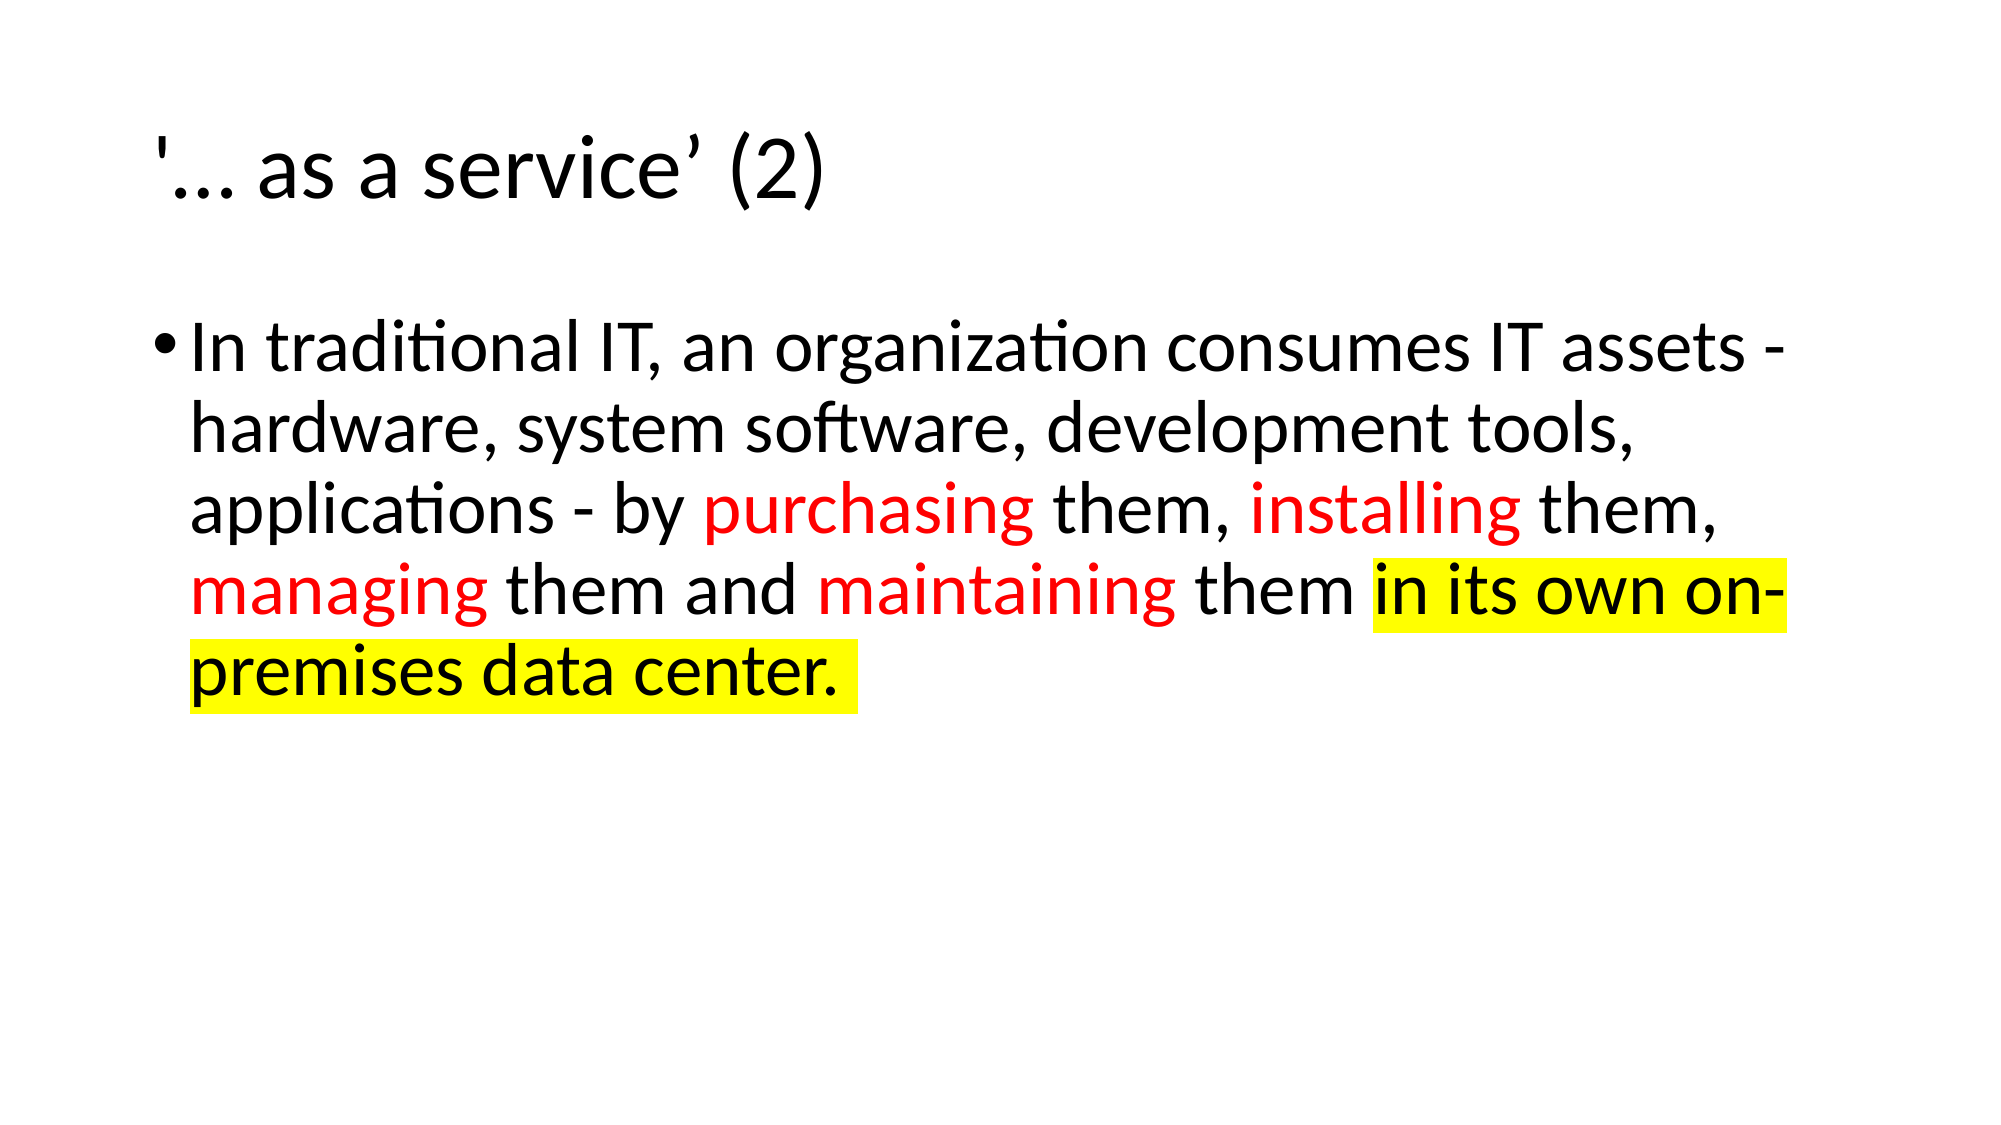

# '… as a service’ (2)
In traditional IT, an organization consumes IT assets - hardware, system software, development tools, applications - by purchasing them, installing them, managing them and maintaining them in its own on-premises data center.